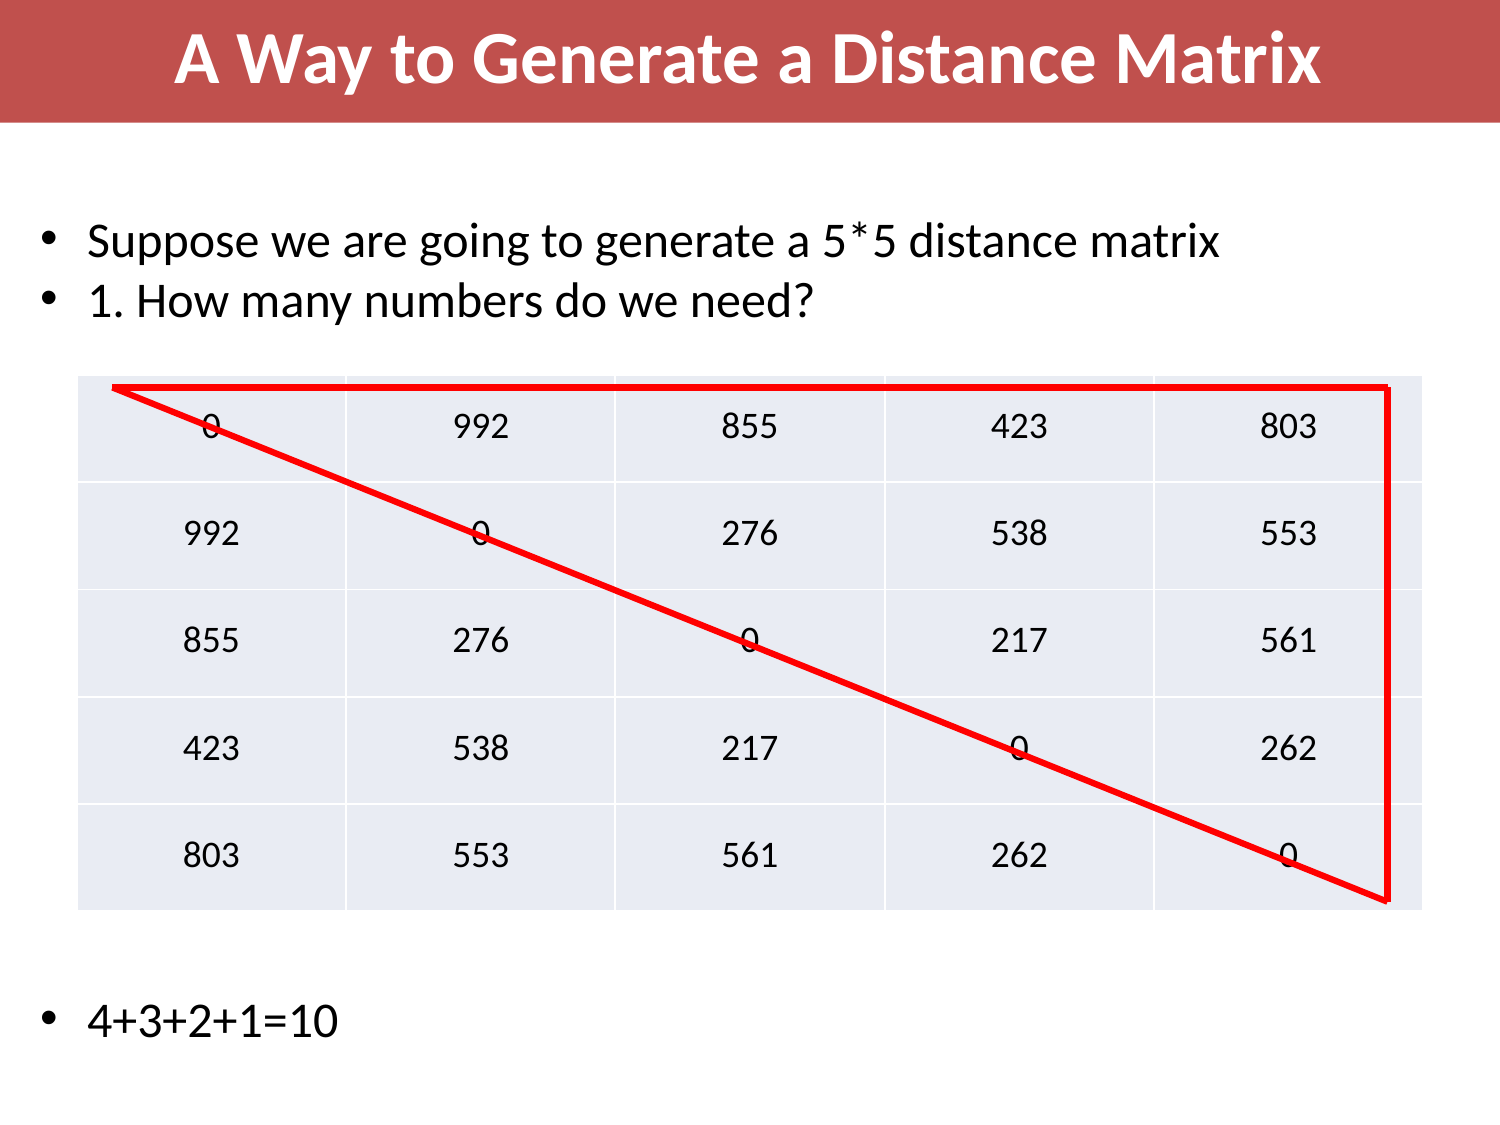

A Way to Generate a Distance Matrix

Suppose we are going to generate a 5*5 distance matrix
1. How many numbers do we need?

4+3+2+1=10
| 0 | 992 | 855 | 423 | 803 |
| --- | --- | --- | --- | --- |
| 992 | 0 | 276 | 538 | 553 |
| 855 | 276 | 0 | 217 | 561 |
| 423 | 538 | 217 | 0 | 262 |
| 803 | 553 | 561 | 262 | 0 |